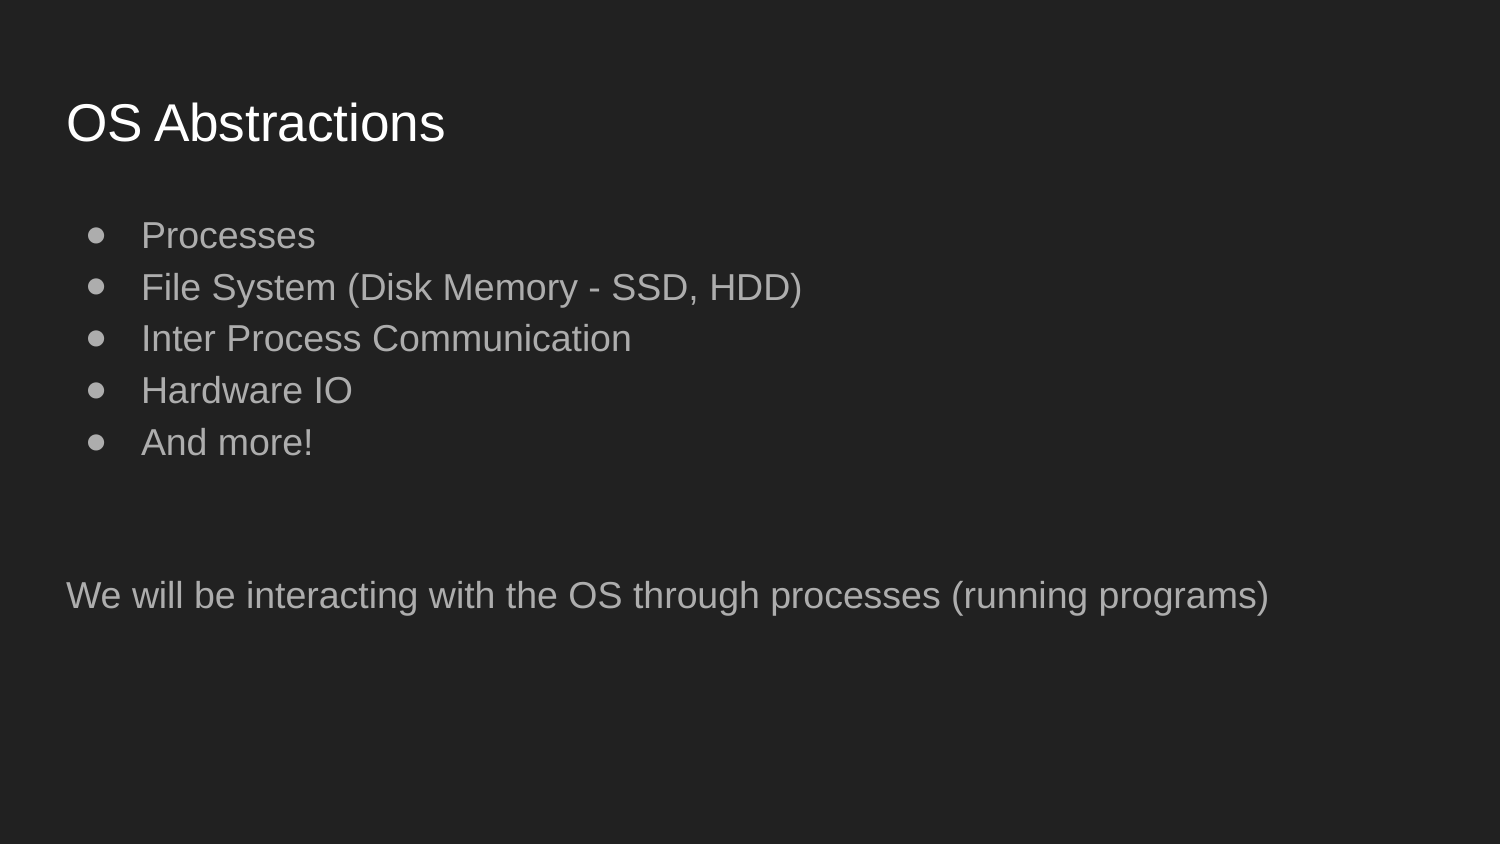

# OS Abstractions
Processes
File System (Disk Memory - SSD, HDD)
Inter Process Communication
Hardware IO
And more!

We will be interacting with the OS through processes (running programs)